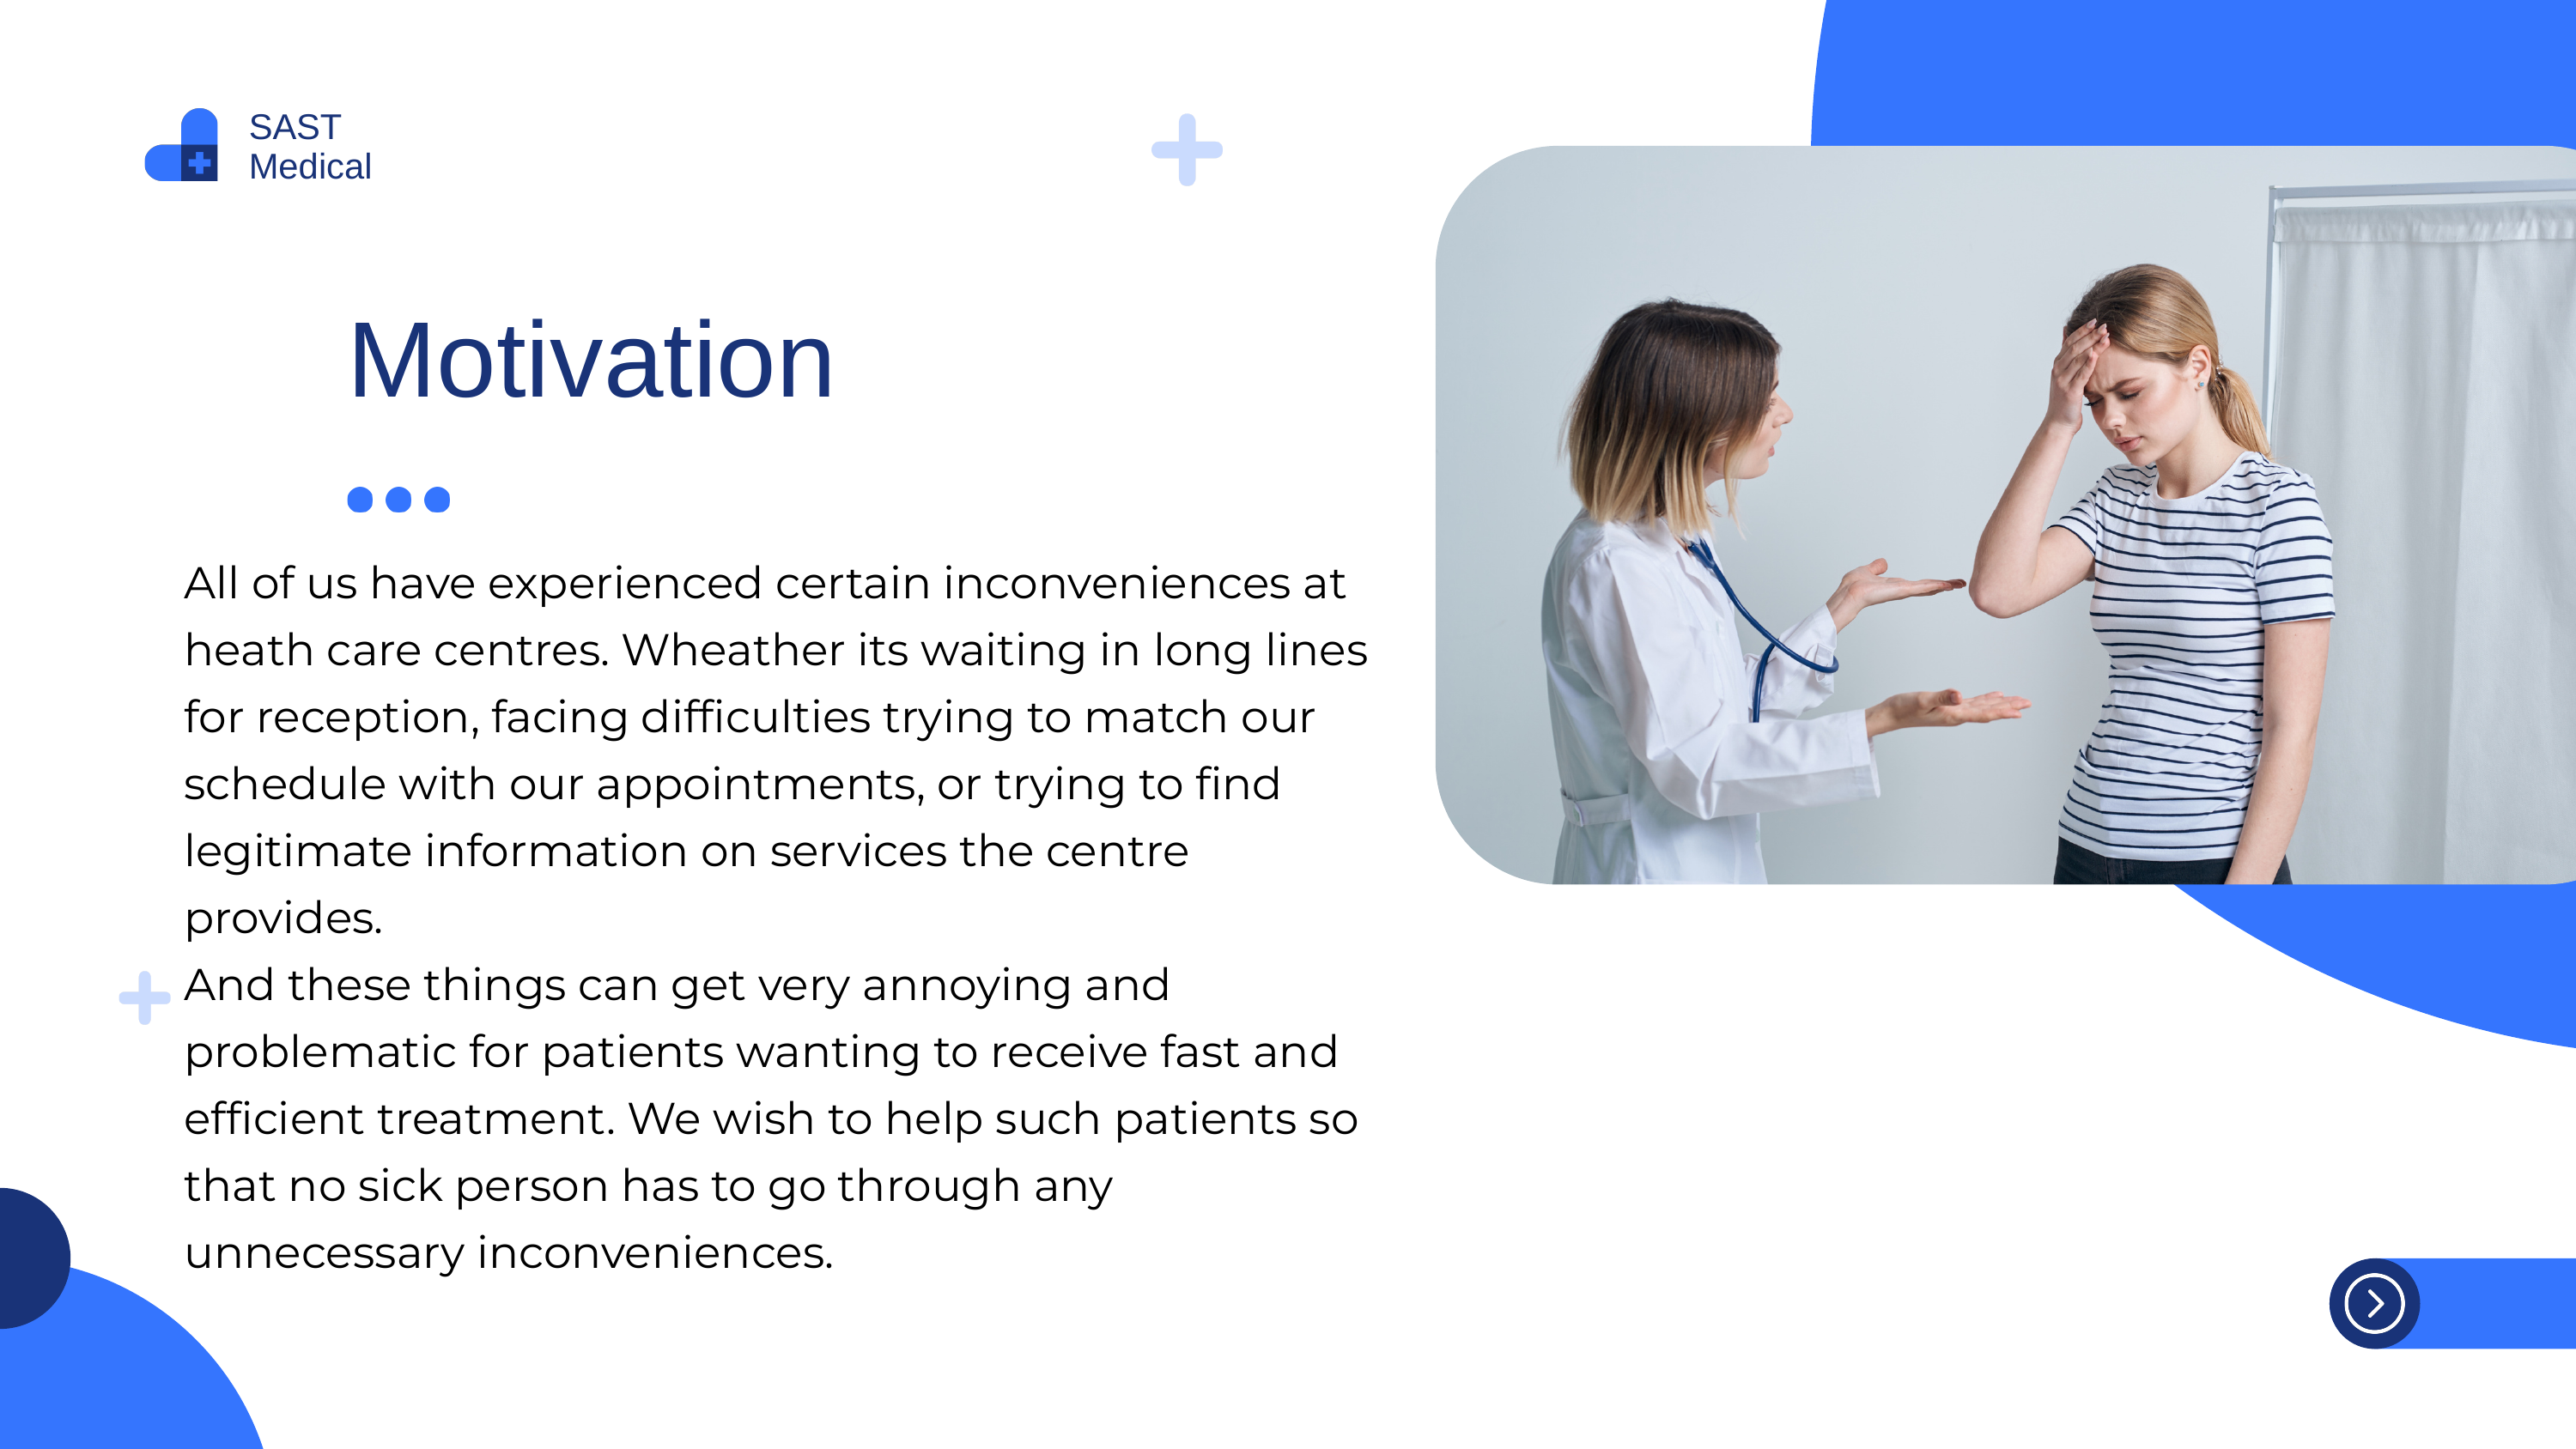

SAST
Medical

Motivation

All of us have experienced certain inconveniences at heath care centres. Wheather its waiting in long lines for reception, facing difficulties trying to match our schedule with our appointments, or trying to find legitimate information on services the centre provides.
And these things can get very annoying and problematic for patients wanting to receive fast and efficient treatment. We wish to help such patients so that no sick person has to go through any unnecessary inconveniences.